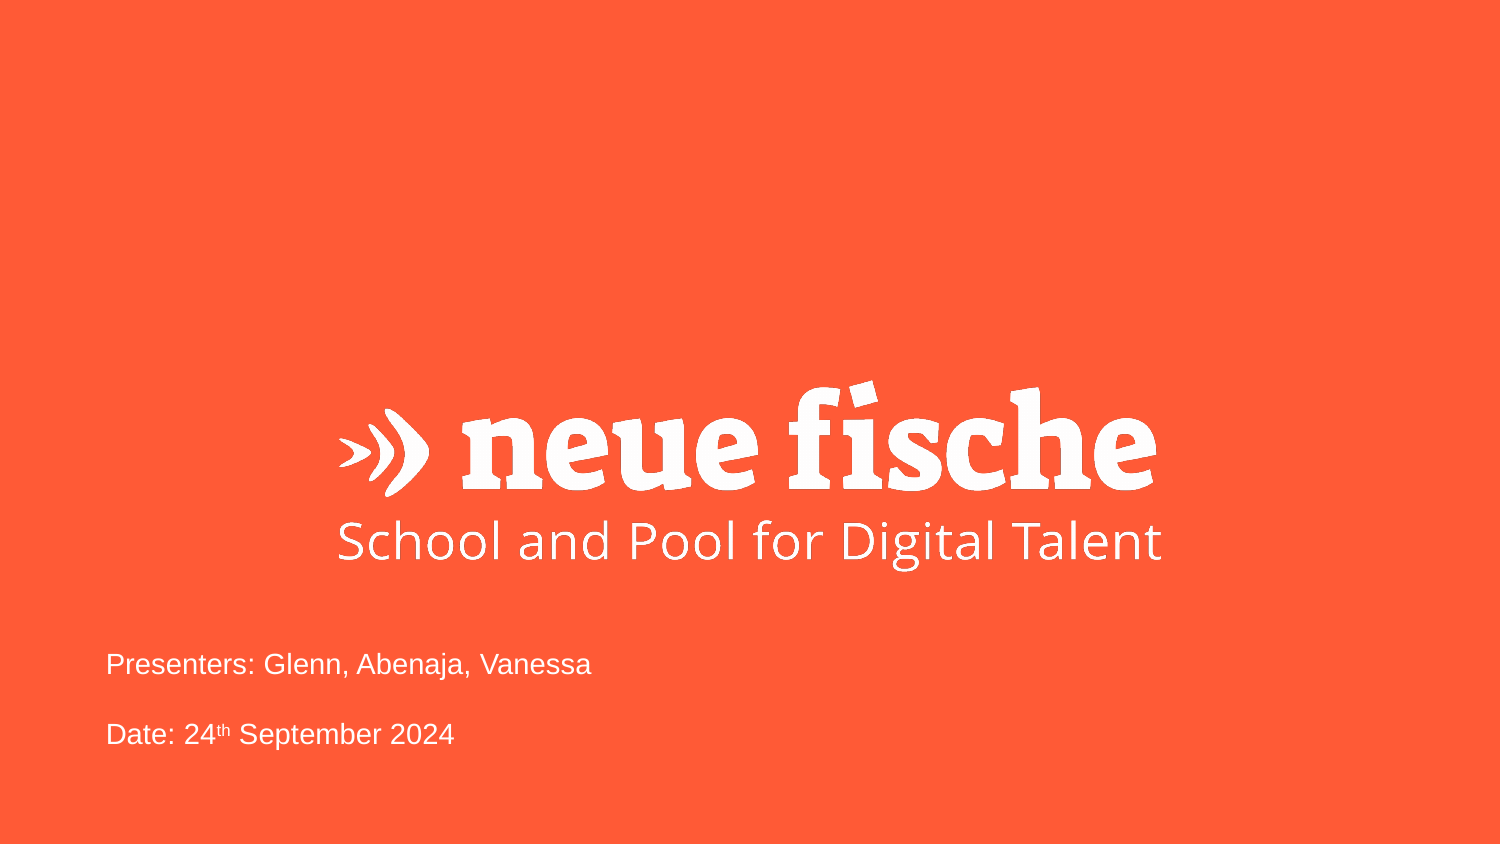

Presenters: Glenn, Abenaja, Vanessa

Date: 24th September 2024
1